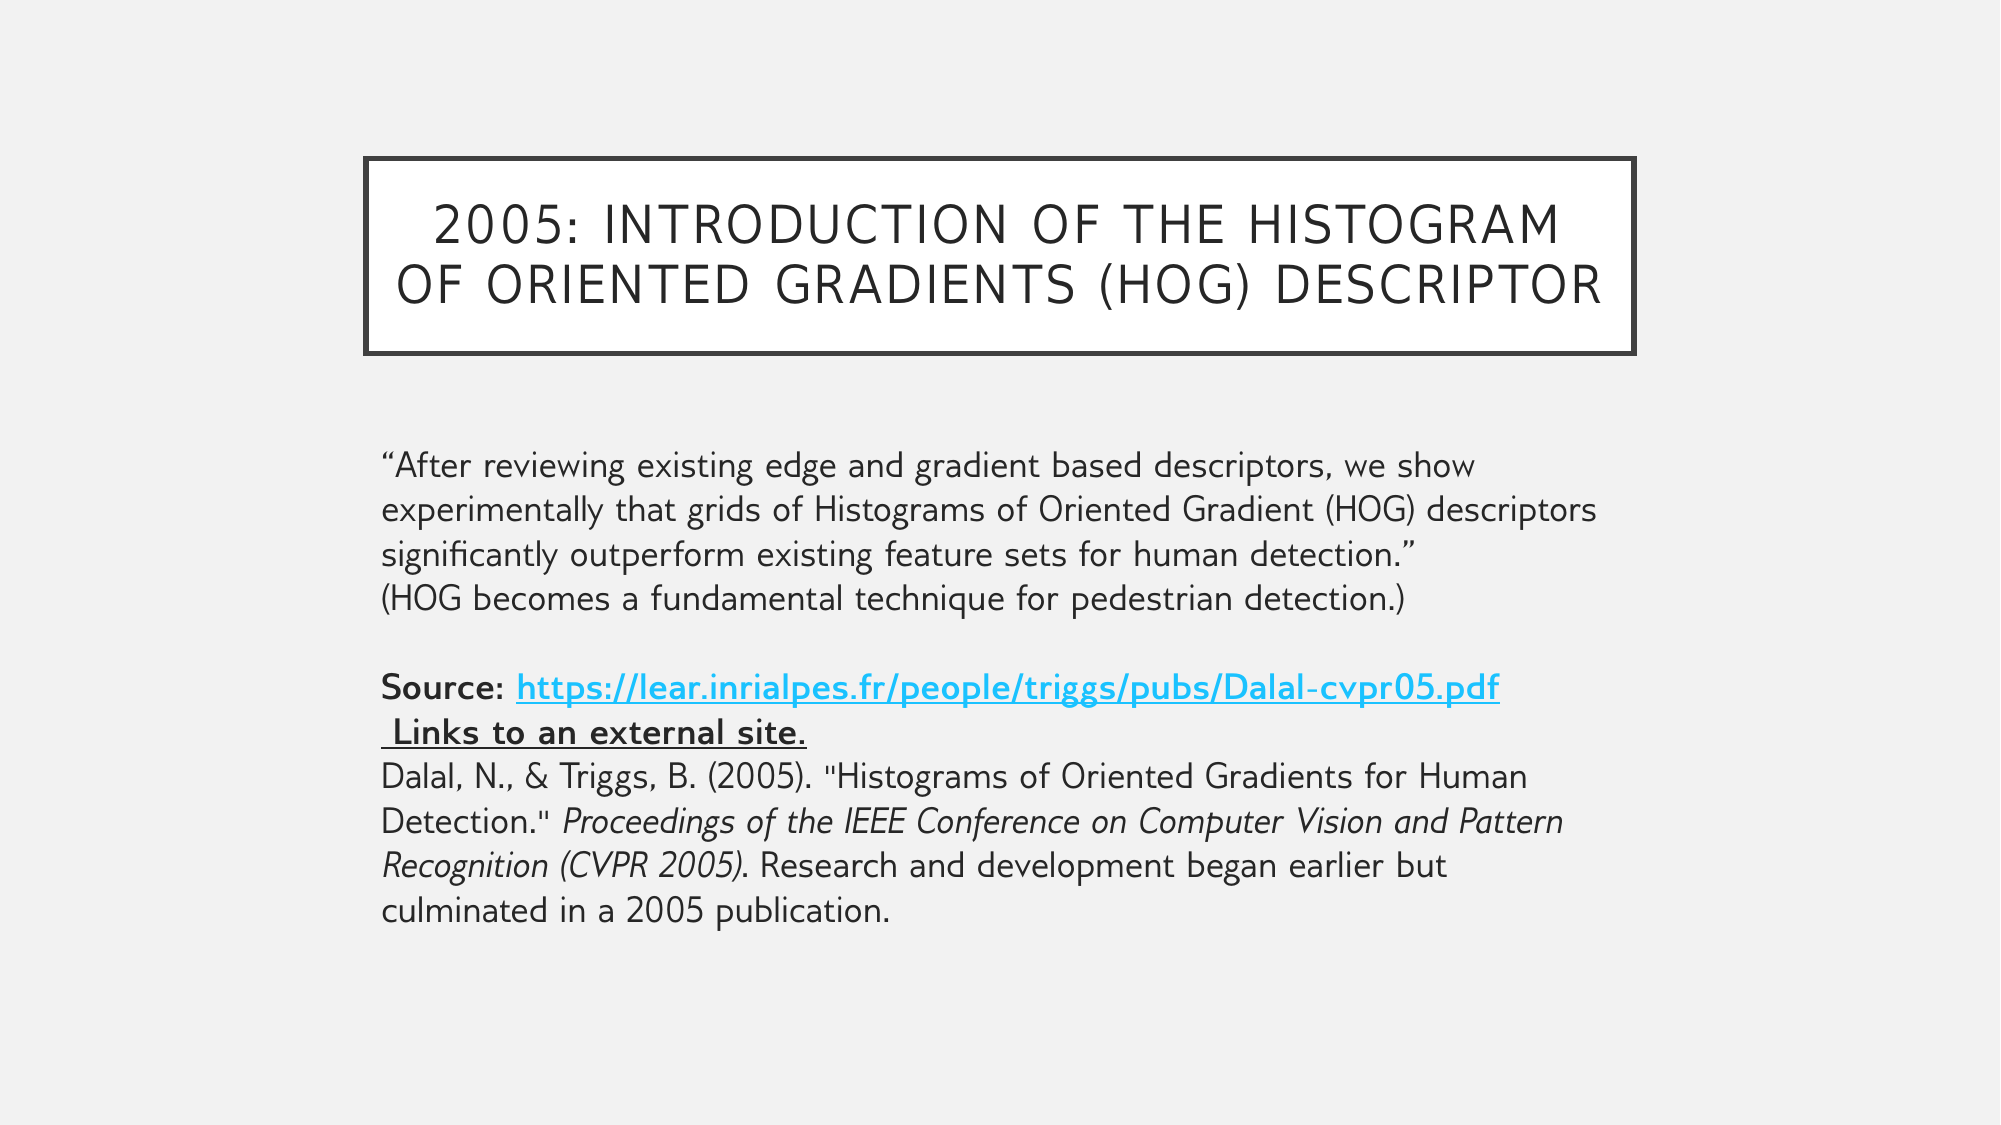

# 2005: Introduction of the Histogram of Oriented Gradients (HOG) Descriptor
“After reviewing existing edge and gradient based descriptors, we show experimentally that grids of Histograms of Oriented Gradient (HOG) descriptors significantly outperform existing feature sets for human detection.”
(HOG becomes a fundamental technique for pedestrian detection.)
Source: https://lear.inrialpes.fr/people/triggs/pubs/Dalal-cvpr05.pdf Links to an external site.
Dalal, N., & Triggs, B. (2005). "Histograms of Oriented Gradients for Human Detection." Proceedings of the IEEE Conference on Computer Vision and Pattern Recognition (CVPR 2005). Research and development began earlier but culminated in a 2005 publication.